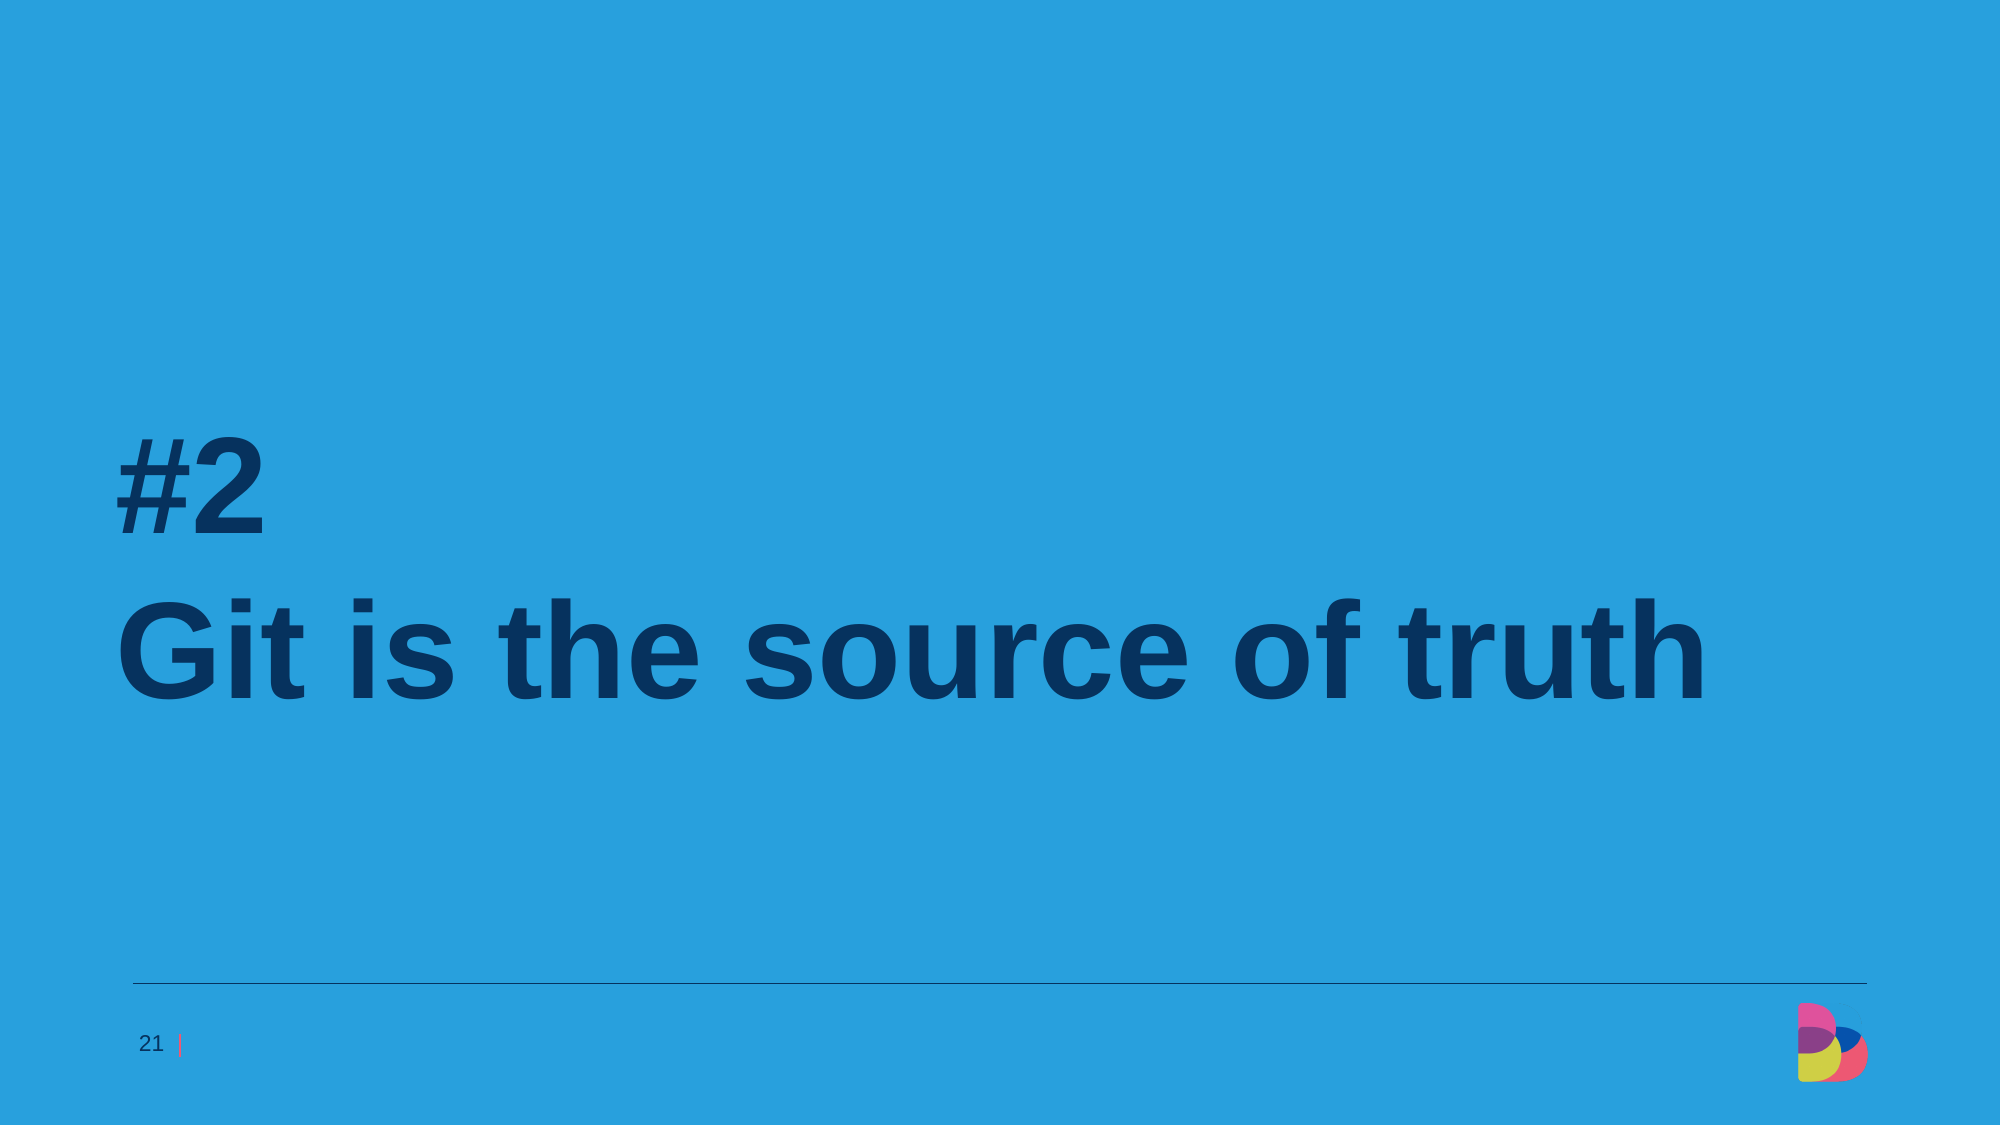

#2
Git is the source of truth
21